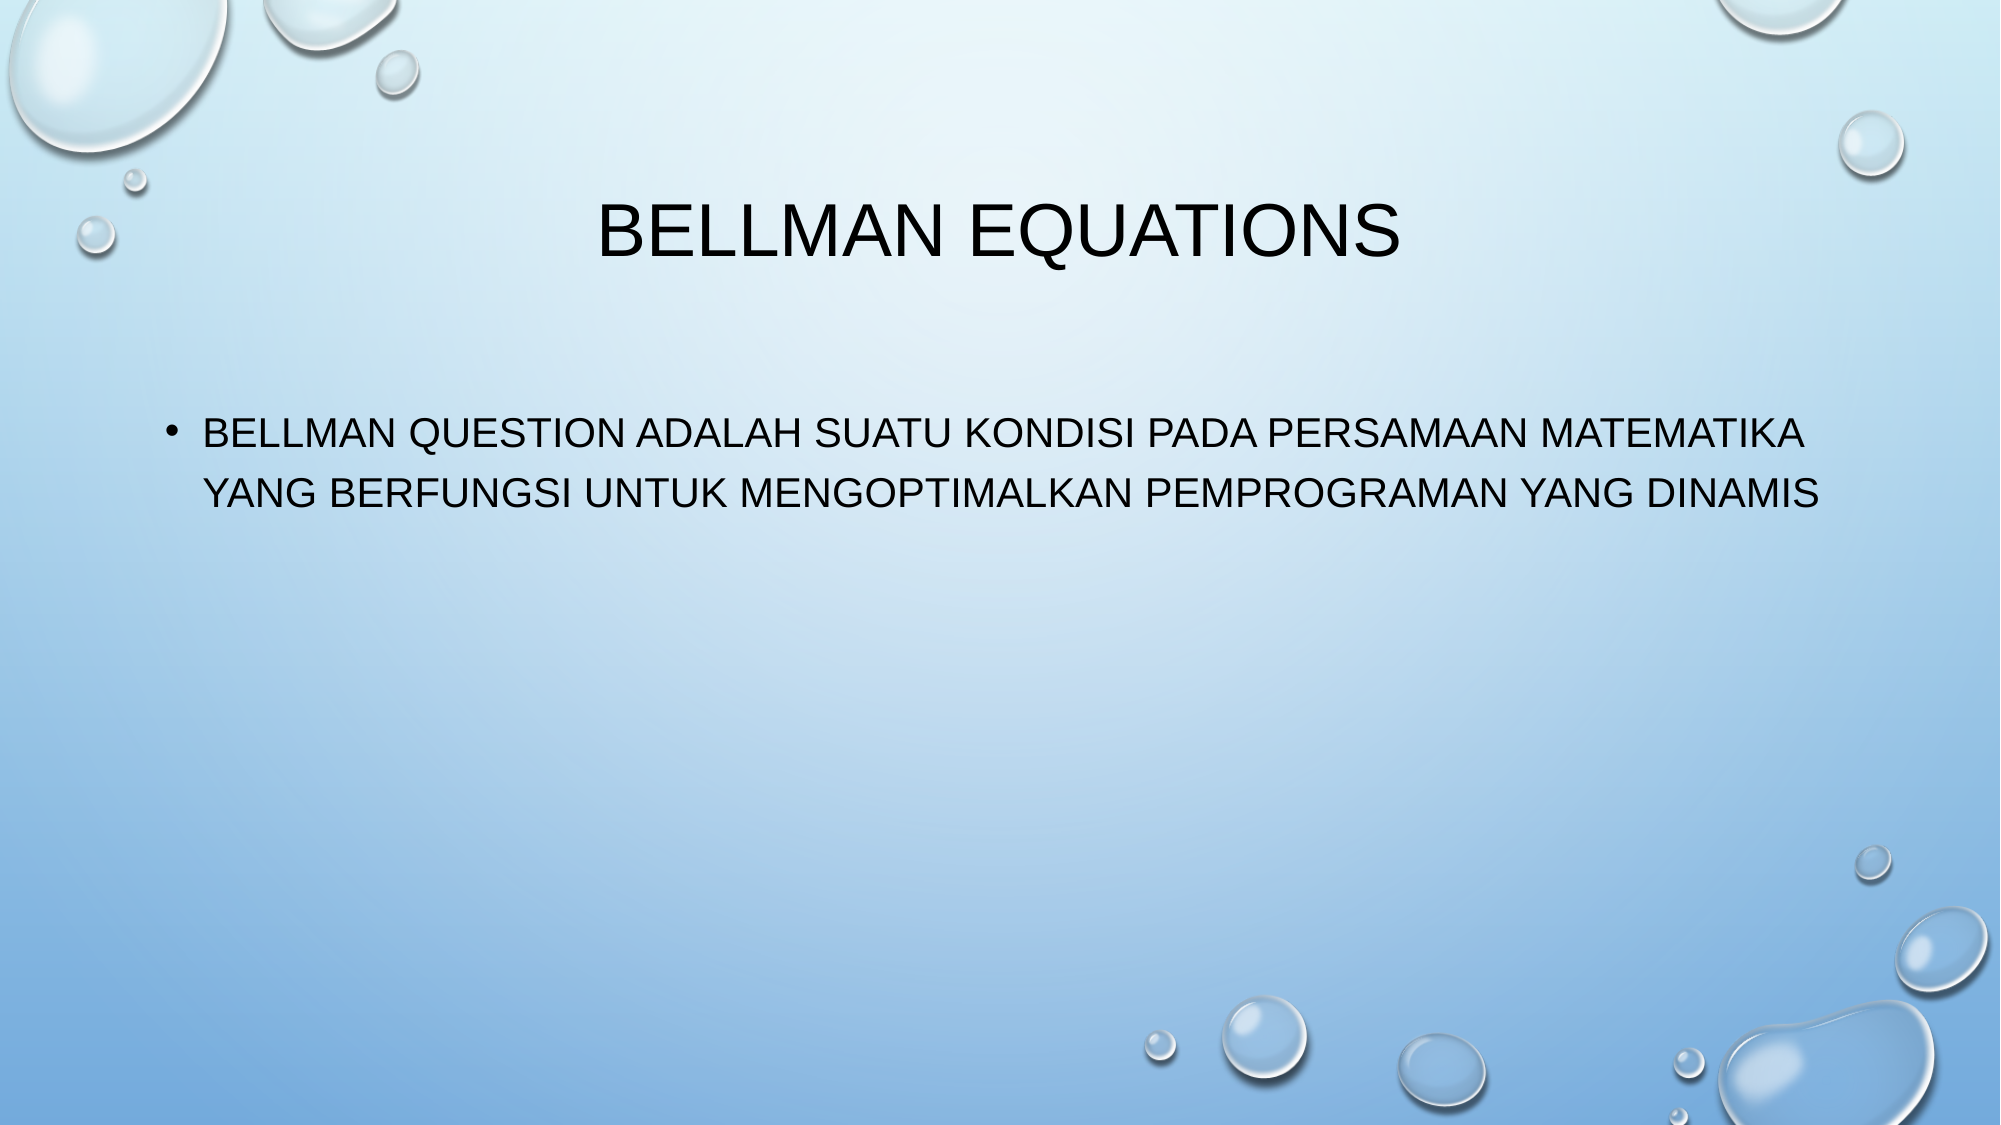

# Bellman Equations
bellman question adalah suatu kondisi pada persamaan matematika yang berfungsi untuk mengoptimalkan pemprograman yang dinamis